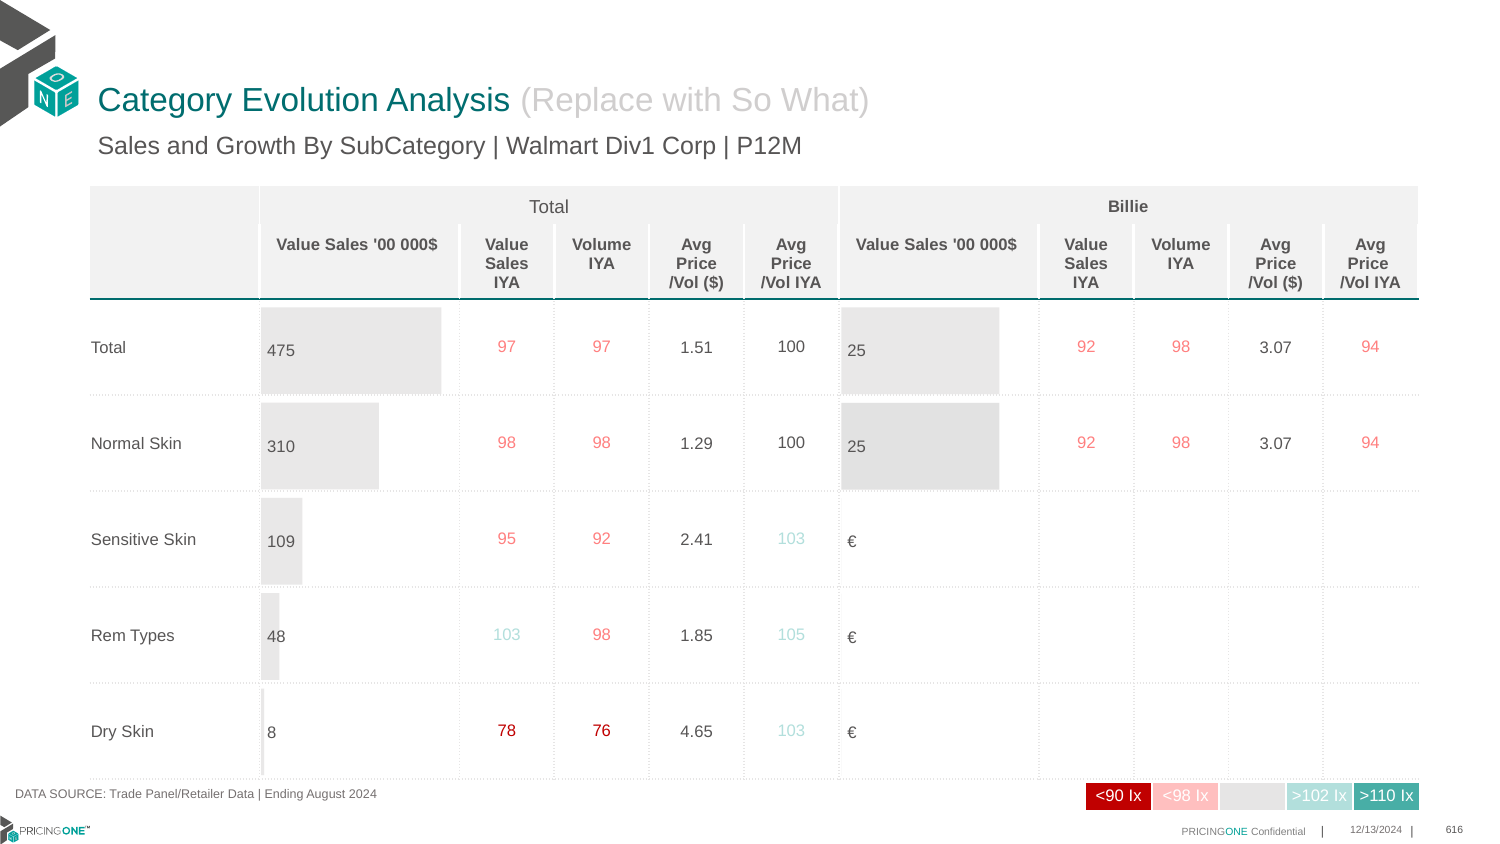

# Category Evolution Analysis (Replace with So What)
Sales and Growth By SubCategory | Walmart Div1 Corp | P12M
|  | Total |  |  |  |  | Billie |  |  |  |  |
| --- | --- | --- | --- | --- | --- | --- | --- | --- | --- | --- |
|  | Value Sales '00 000$ | Value Sales IYA | Volume IYA | Avg Price /Vol ($) | Avg Price /Vol IYA | Value Sales '00 000$ | Value Sales IYA | Volume IYA | Avg Price /Vol ($) | Avg Price /Vol IYA |
| Total |  | 97 | 97 | 1.51 | 100 |  | 92 | 98 | 3.07 | 94 |
| Normal Skin |  | 98 | 98 | 1.29 | 100 |  | 92 | 98 | 3.07 | 94 |
| Sensitive Skin |  | 95 | 92 | 2.41 | 103 |  |  |  |  |  |
| Rem Types |  | 103 | 98 | 1.85 | 105 |  |  |  |  |  |
| Dry Skin |  | 78 | 76 | 4.65 | 103 |  |  |  |  |  |

### Chart

| Category | Value Sales |
|---|---|
| Grand | 475.20104 |
| Normal Skin | 310.18165 |
| Sensitive Skin | 108.7827 |
| Rem Types | 48.40828 |
| Dry Skin | 7.82841 |

### Chart

| Category | Value Sales |
|---|---|
| Grand | 24.99695 |
| Normal Skin | 24.99695 |
| Sensitive Skin | 0.0 |
| Rem Types | 0.0 |
| Dry Skin | 0.0 |
DATA SOURCE: Trade Panel/Retailer Data | Ending August 2024
| <90 Ix | <98 Ix |  | >102 Ix | >110 Ix |
| --- | --- | --- | --- | --- |

12/13/2024
616